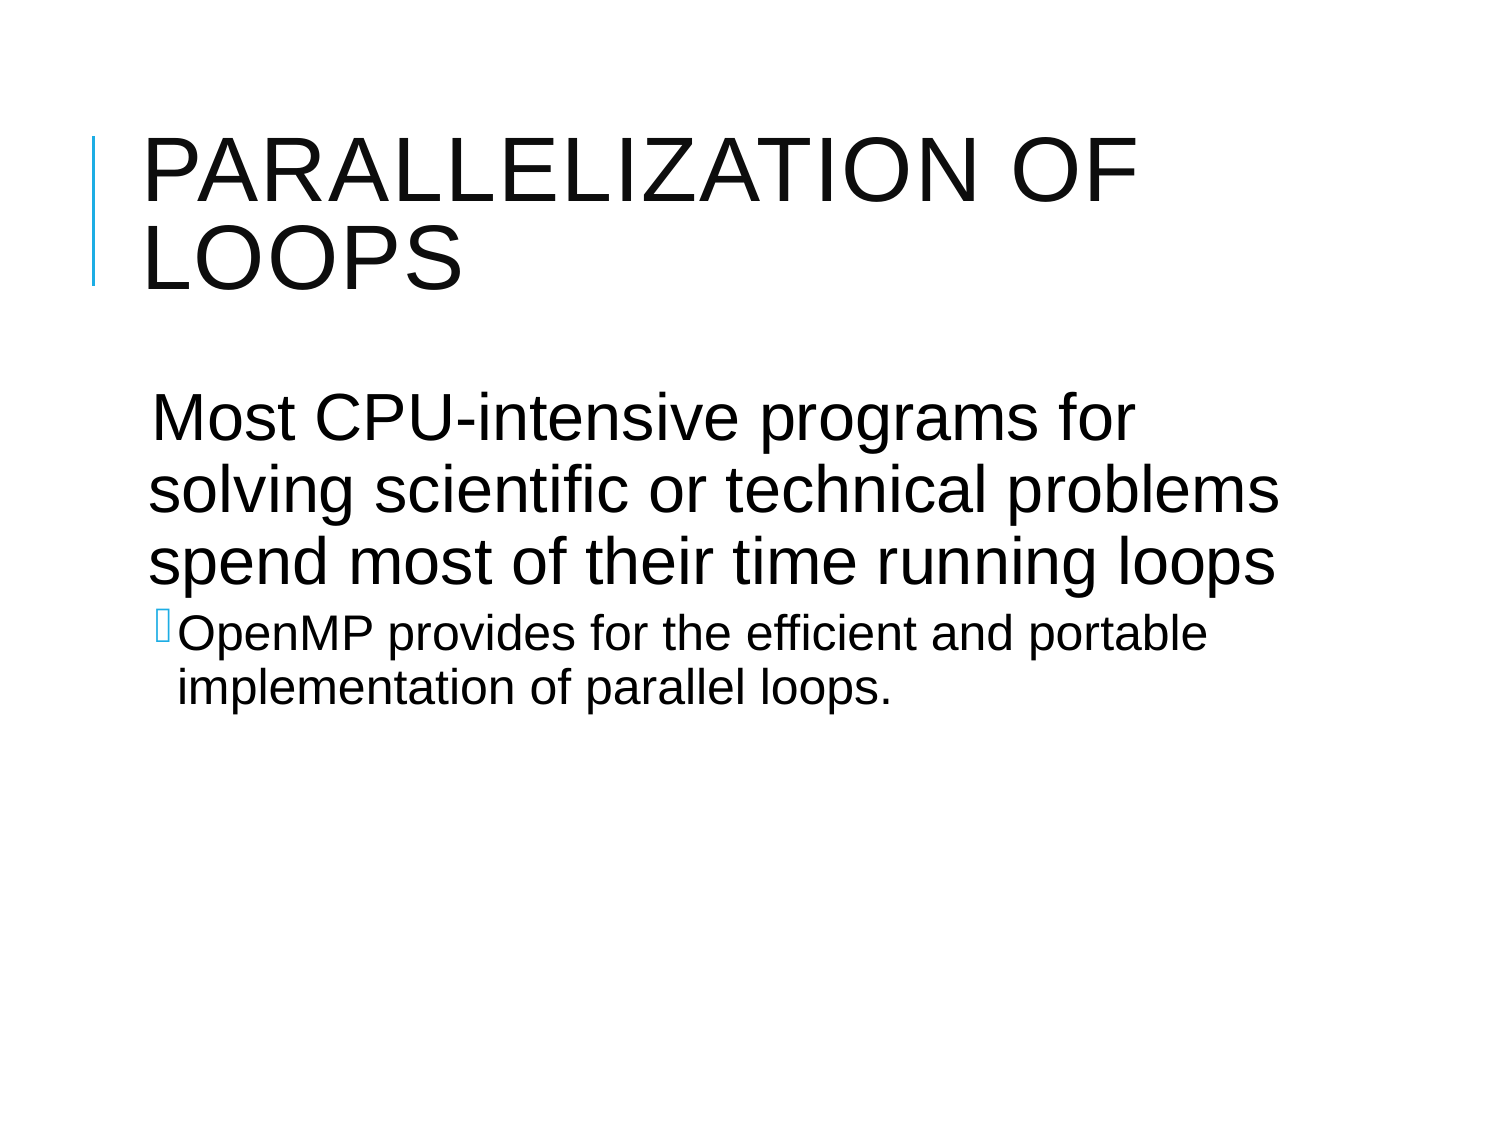

# Parallelization of loops
Most CPU-intensive programs for solving scientific or technical problems spend most of their time running loops
OpenMP provides for the efficient and portable implementation of parallel loops.